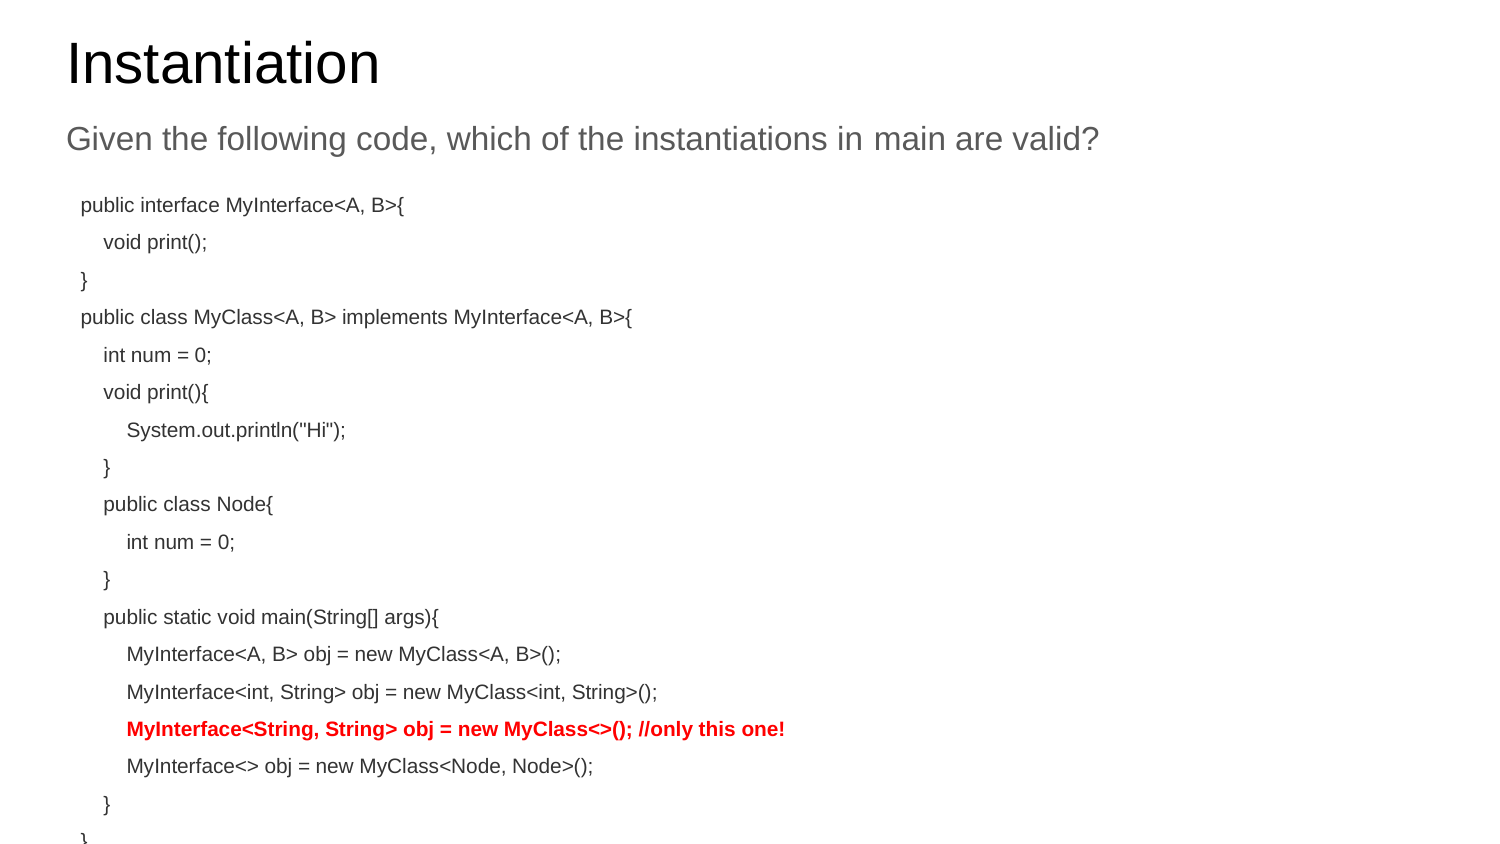

# Instantiation

Given the following code, which of the instantiations in main are valid?
public interface MyInterface<A, B>{
    void print();
}
public class MyClass<A, B> implements MyInterface<A, B>{
    int num = 0;
    void print(){
        System.out.println("Hi");
    }
    public class Node{
        int num = 0;
    }
    public static void main(String[] args){
        MyInterface<A, B> obj = new MyClass<A, B>();
        MyInterface<int, String> obj = new MyClass<int, String>();
        MyInterface<String, String> obj = new MyClass<>(); //only this one!
        MyInterface<> obj = new MyClass<Node, Node>();
    }
}